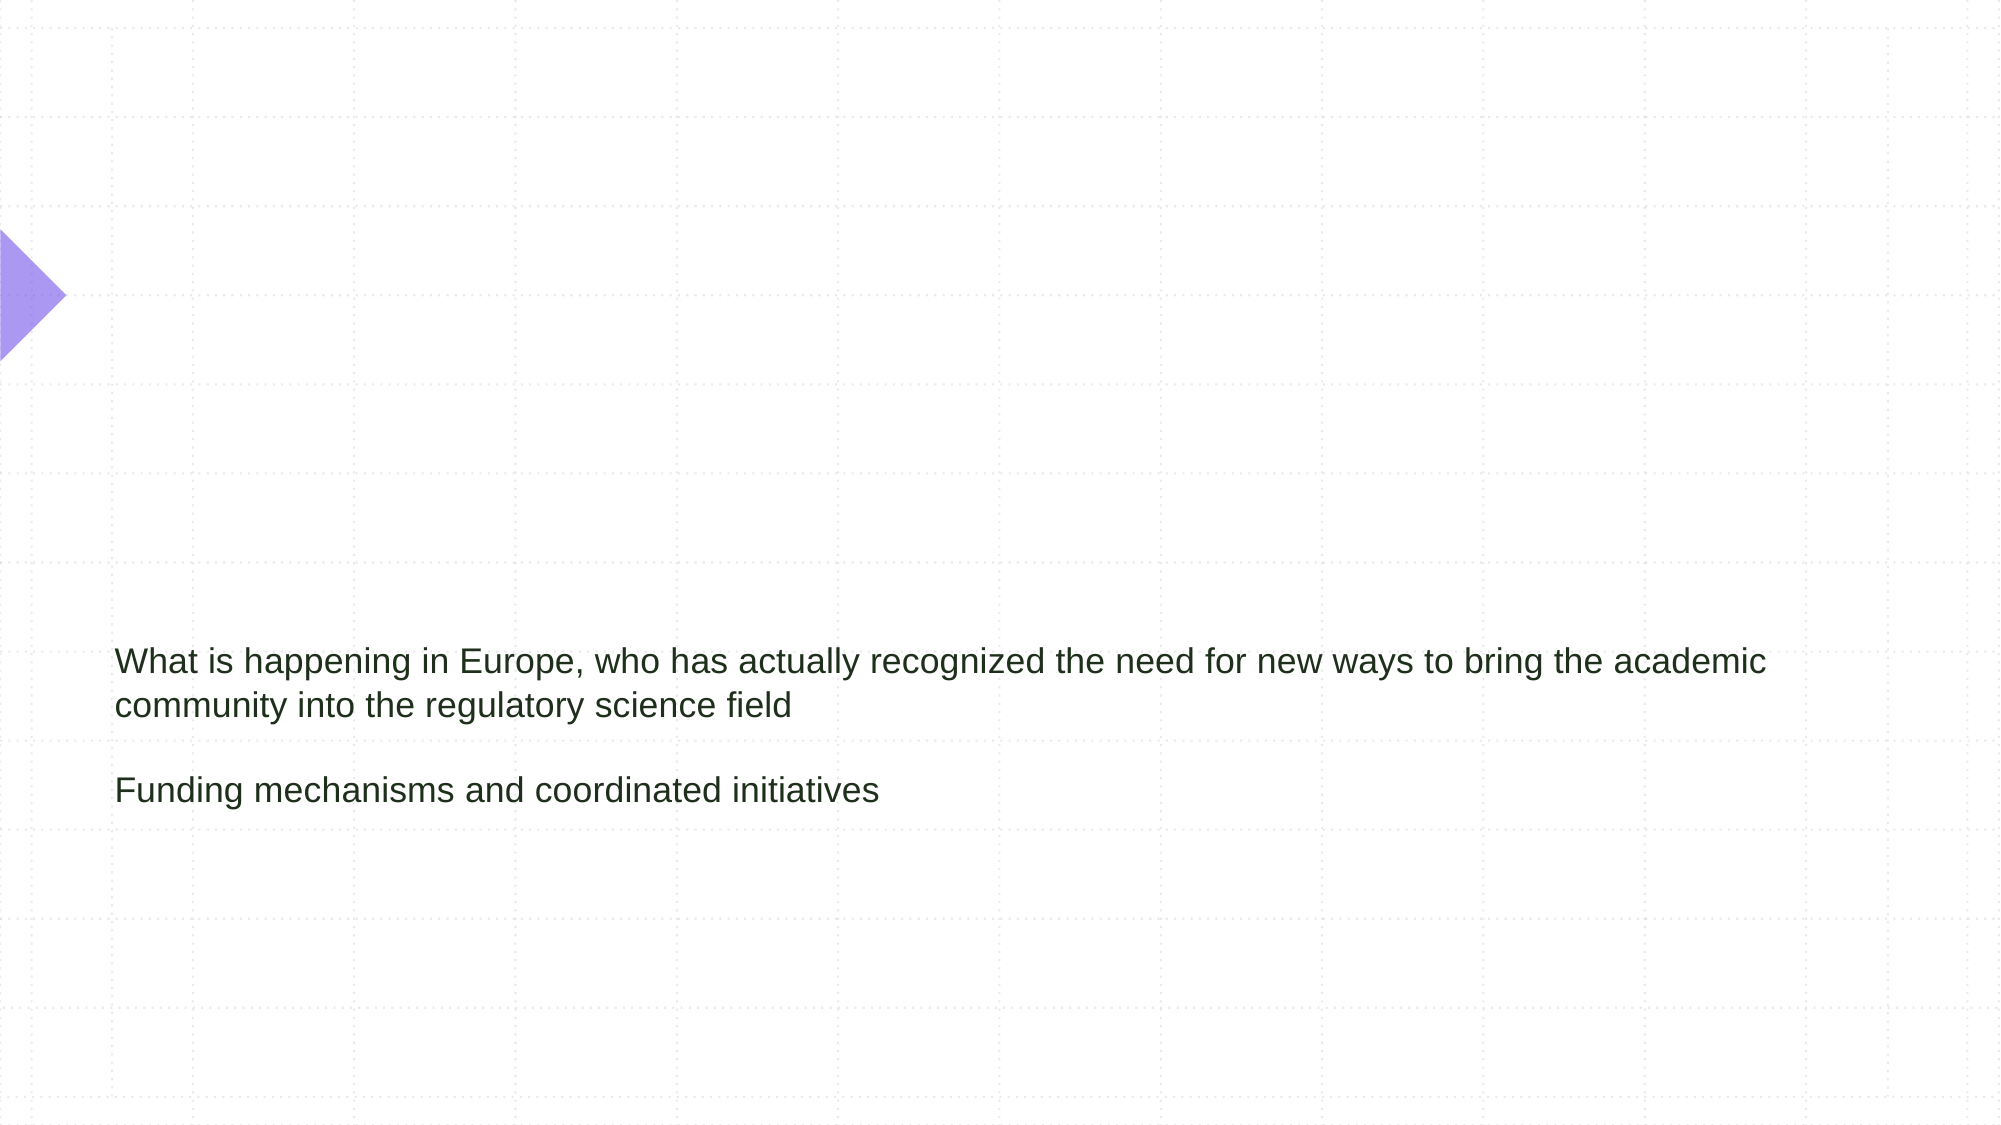

# What is happening in Europe, who has actually recognized the need for new ways to bring the academic community into the regulatory science field Funding mechanisms and coordinated initiatives